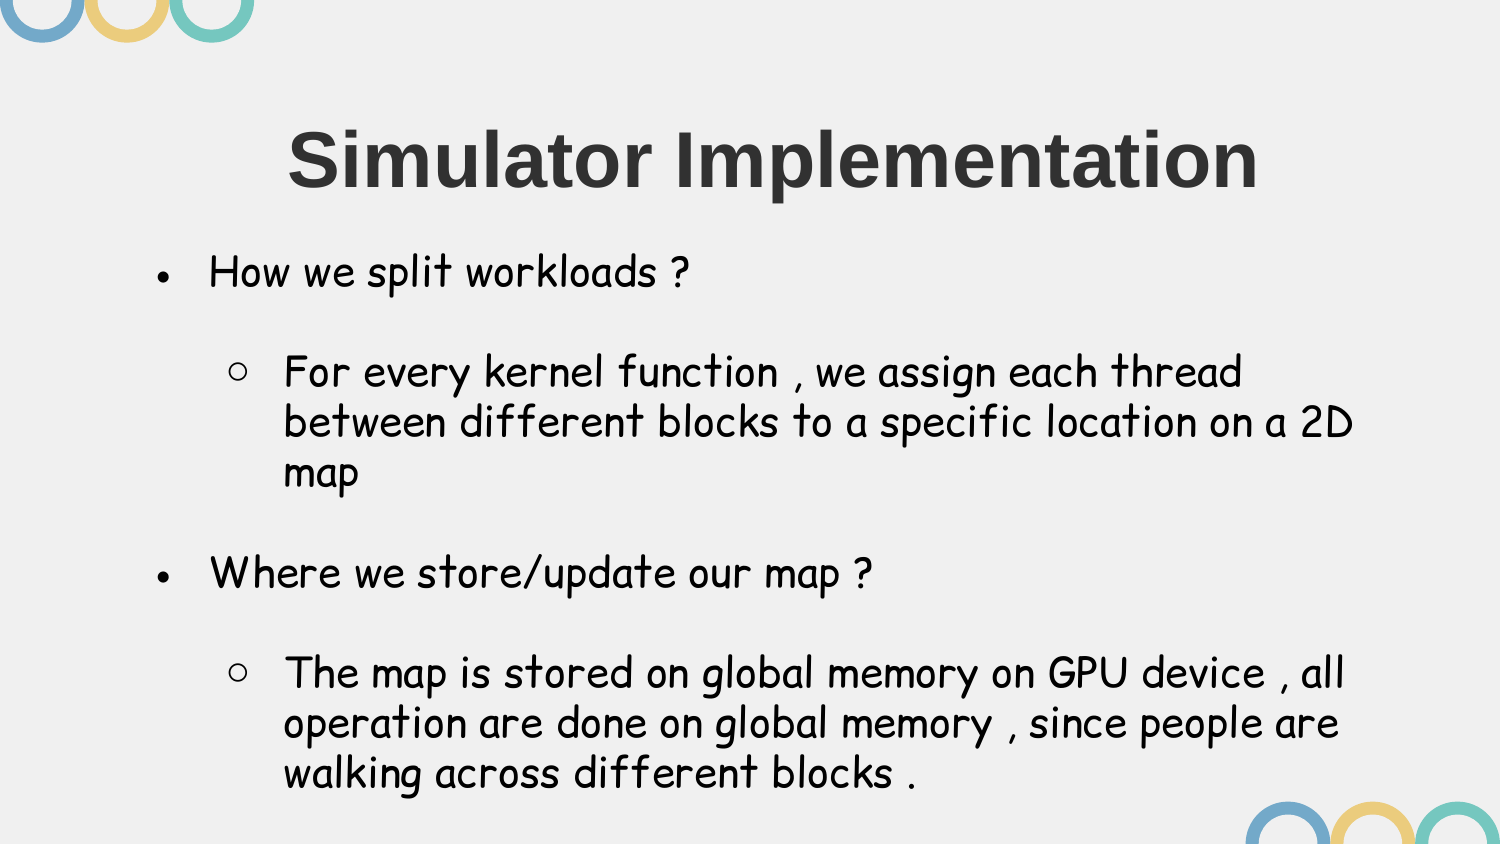

# Simulator Implementation
How we split workloads ?

For every kernel function , we assign each thread between different blocks to a specific location on a 2D map

Where we store/update our map ?

The map is stored on global memory on GPU device , all operation are done on global memory , since people are walking across different blocks .